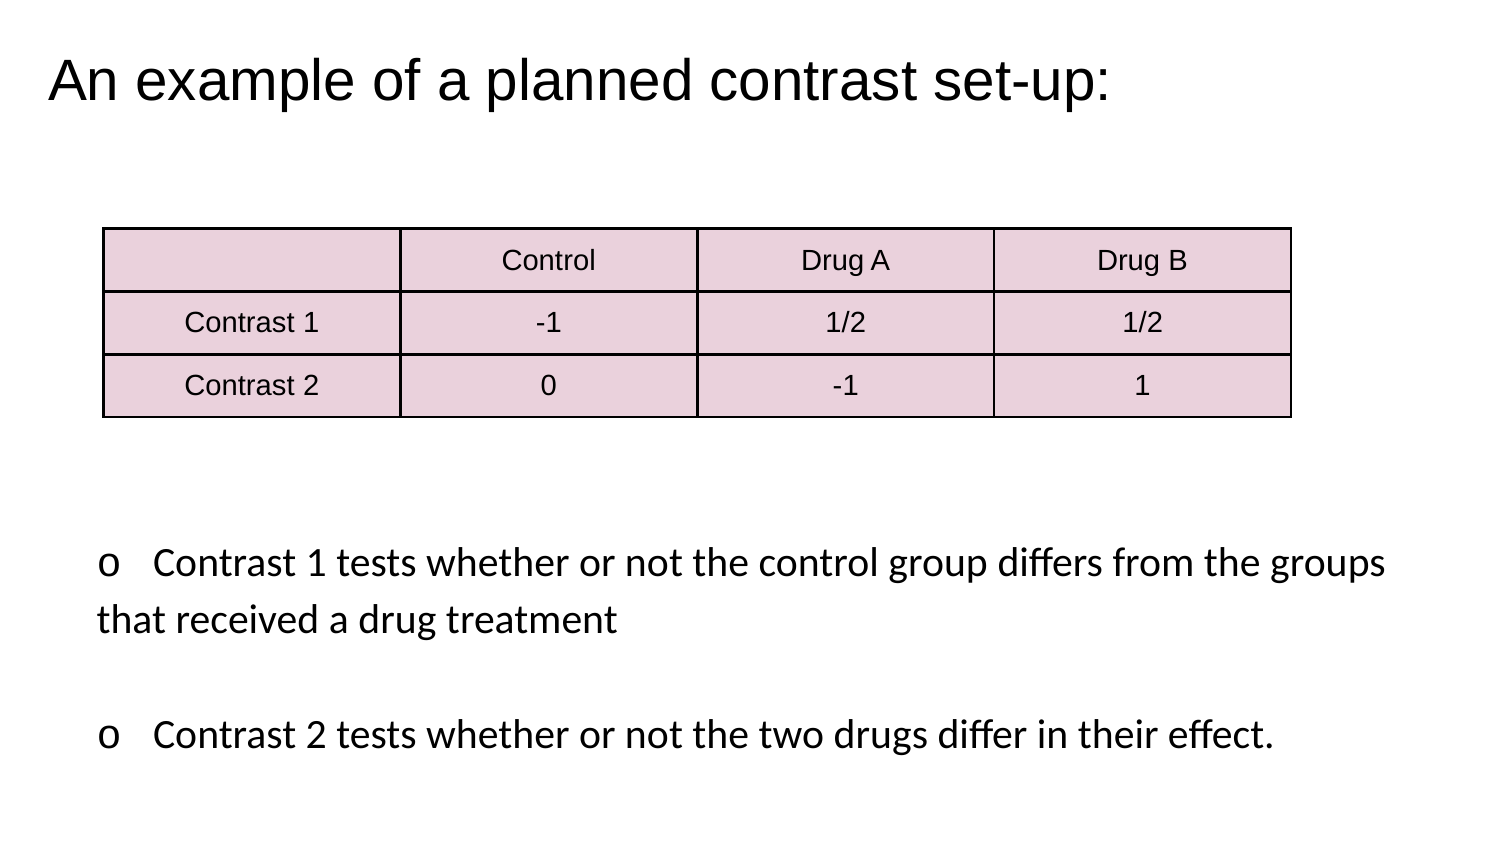

# An example of a planned contrast set-up:
|  | Control | Drug A | Drug B |
| --- | --- | --- | --- |
| Contrast 1 | -1 | 1/2 | 1/2 |
| Contrast 2 | 0 | -1 | 1 |

o   Contrast 1 tests whether or not the control group differs from the groups that received a drug treatment

o   Contrast 2 tests whether or not the two drugs differ in their effect.